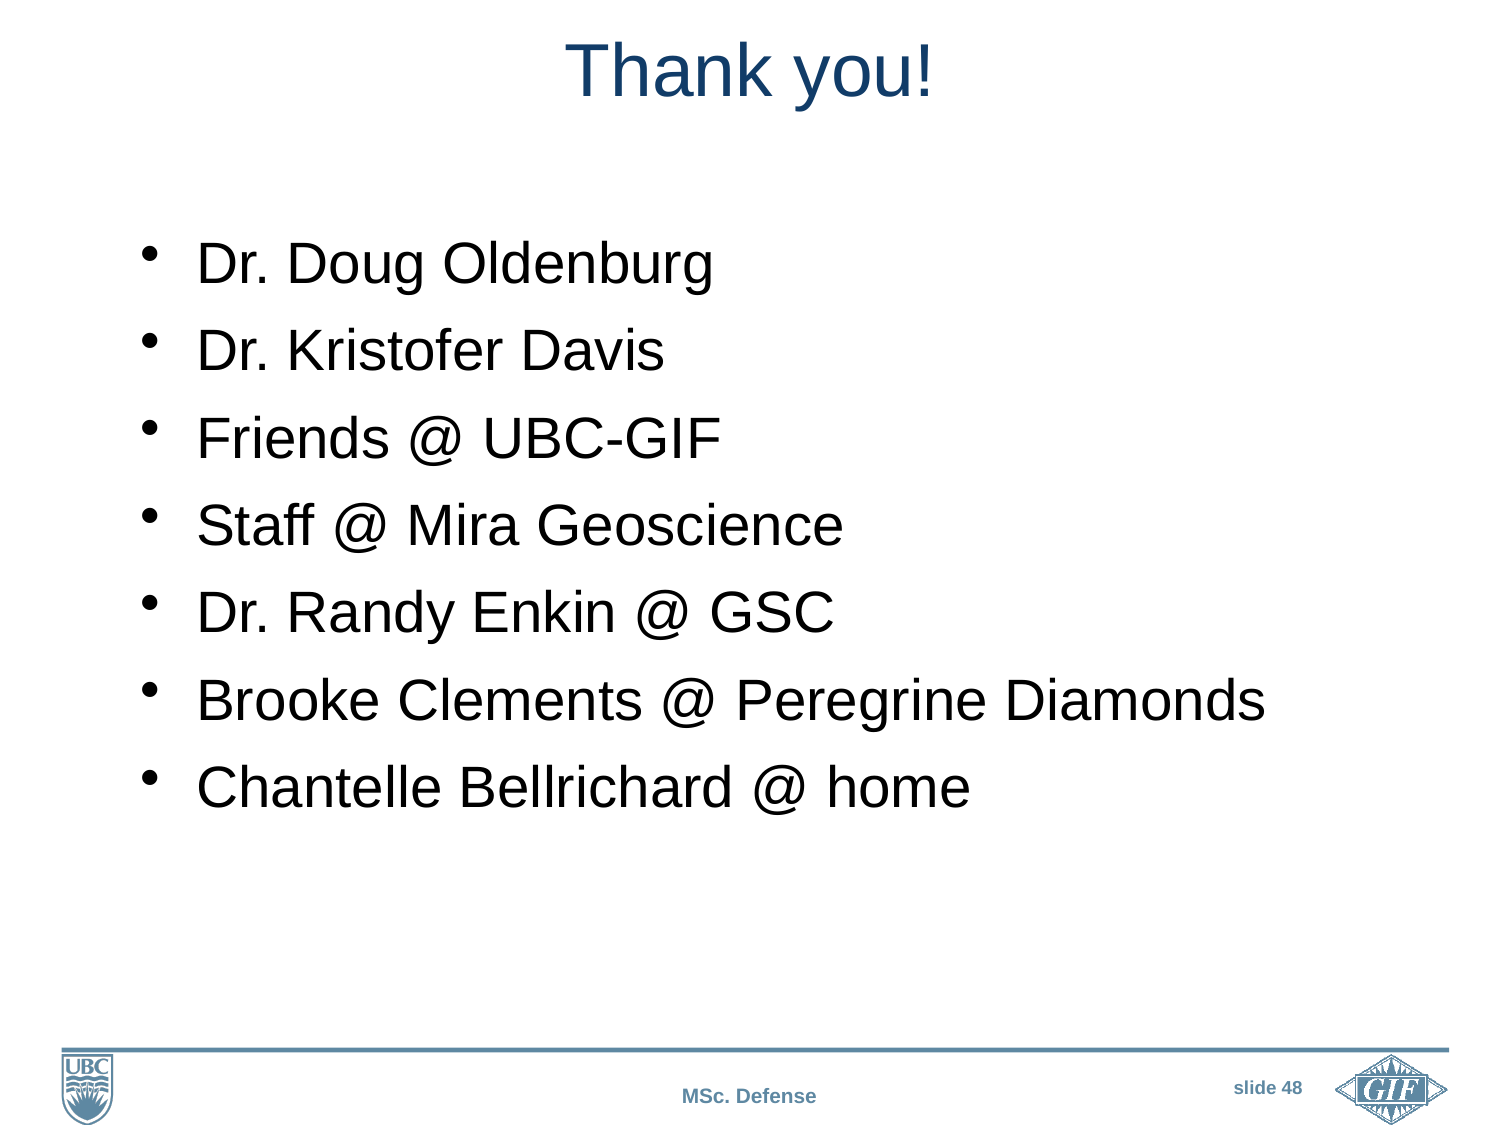

# Thank you!
Dr. Doug Oldenburg
Dr. Kristofer Davis
Friends @ UBC-GIF
Staff @ Mira Geoscience
Dr. Randy Enkin @ GSC
Brooke Clements @ Peregrine Diamonds
Chantelle Bellrichard @ home